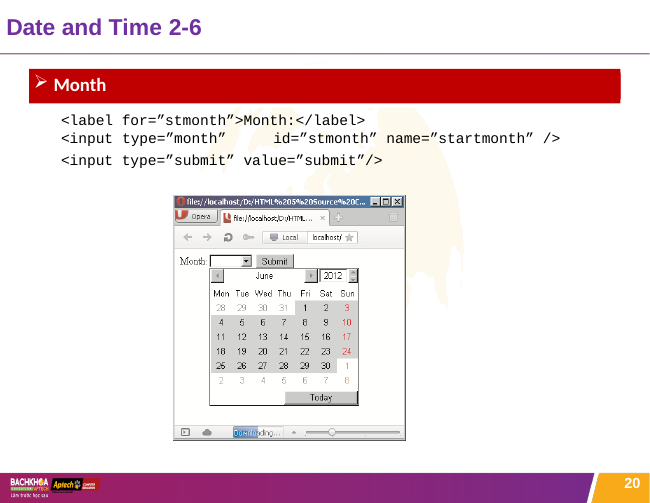

# Date and Time 2-6

Month
<label for=”stmonth”>Month:</label>
<input type=”month”	id=”stmonth” name=”startmonth” />
<input type=”submit” value=”submit”/>

20